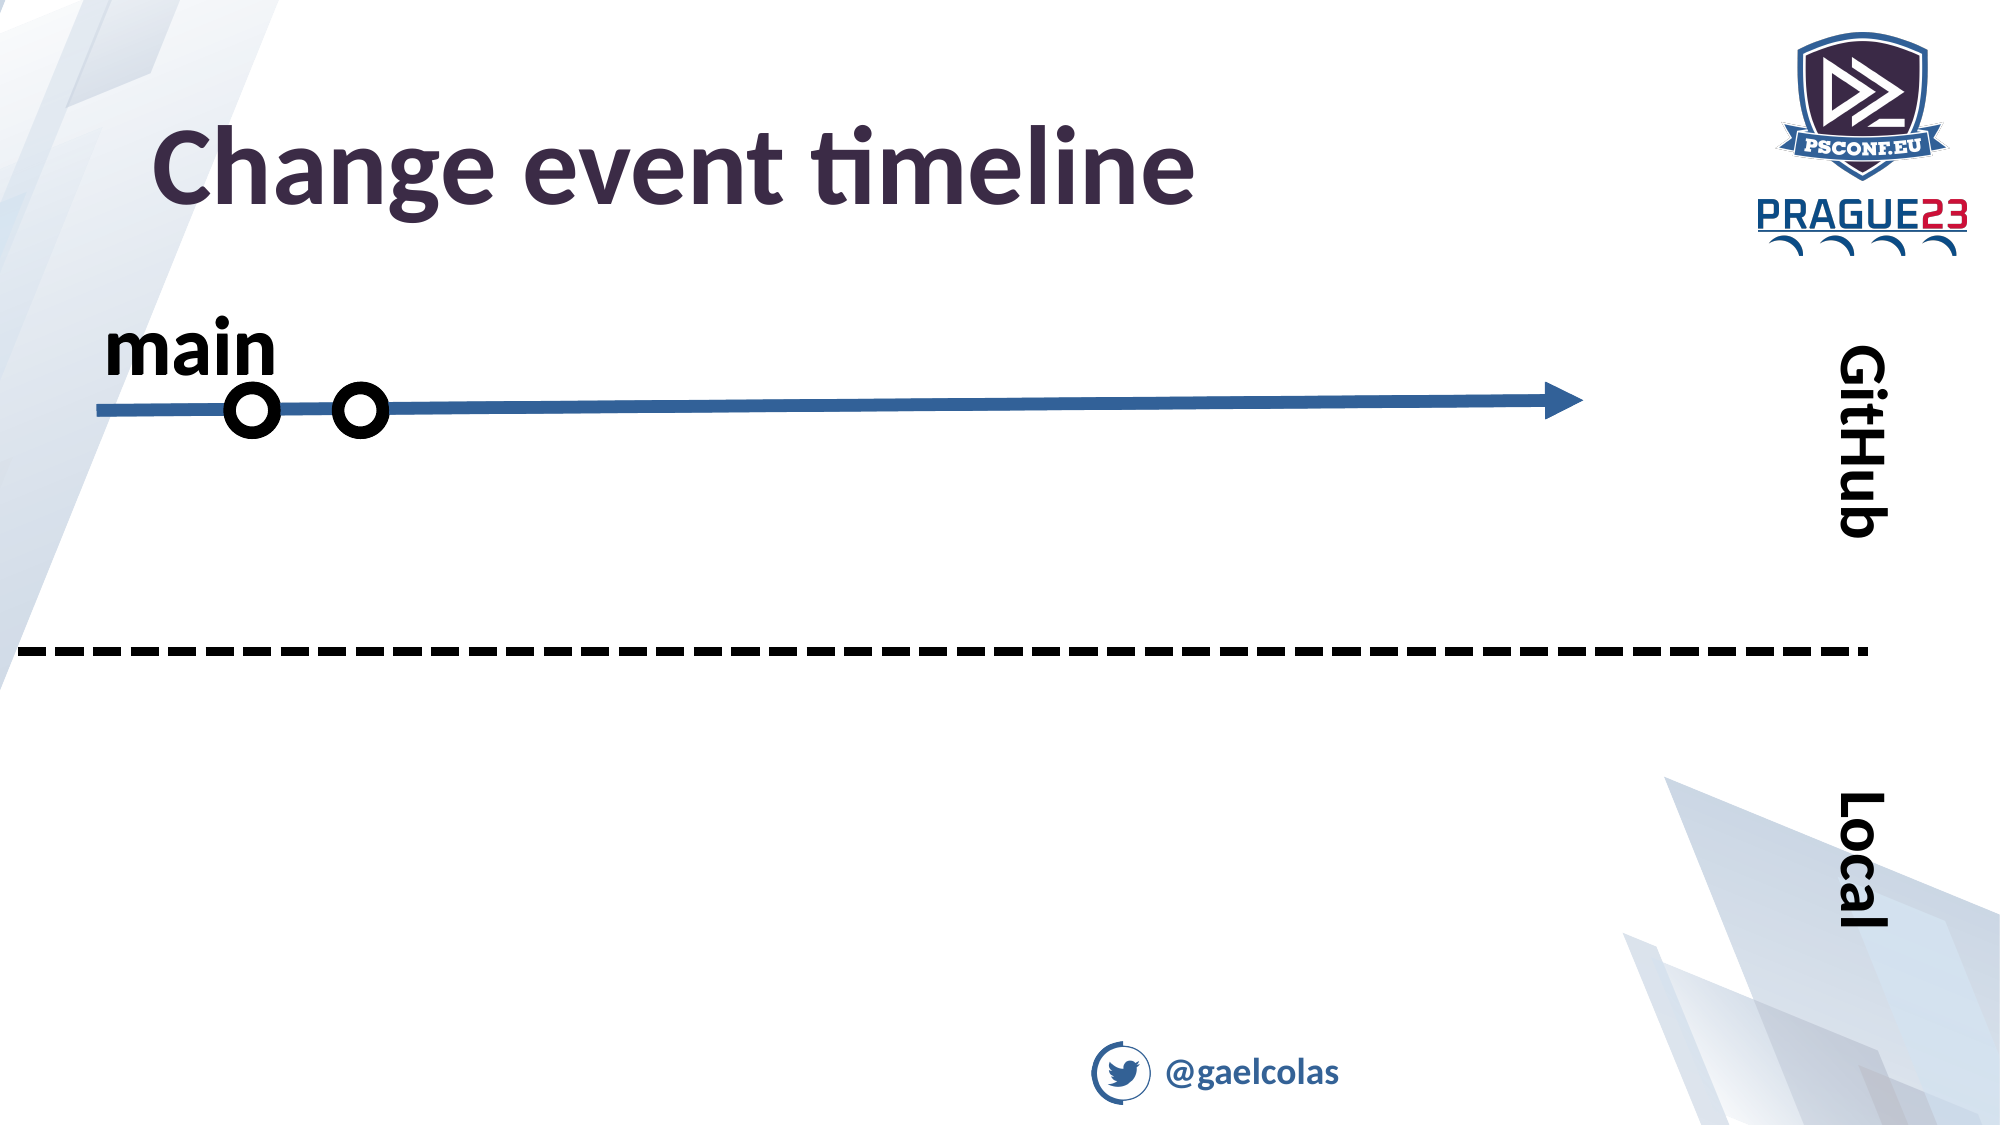

# Change event timeline
main
main

GitHub
Local